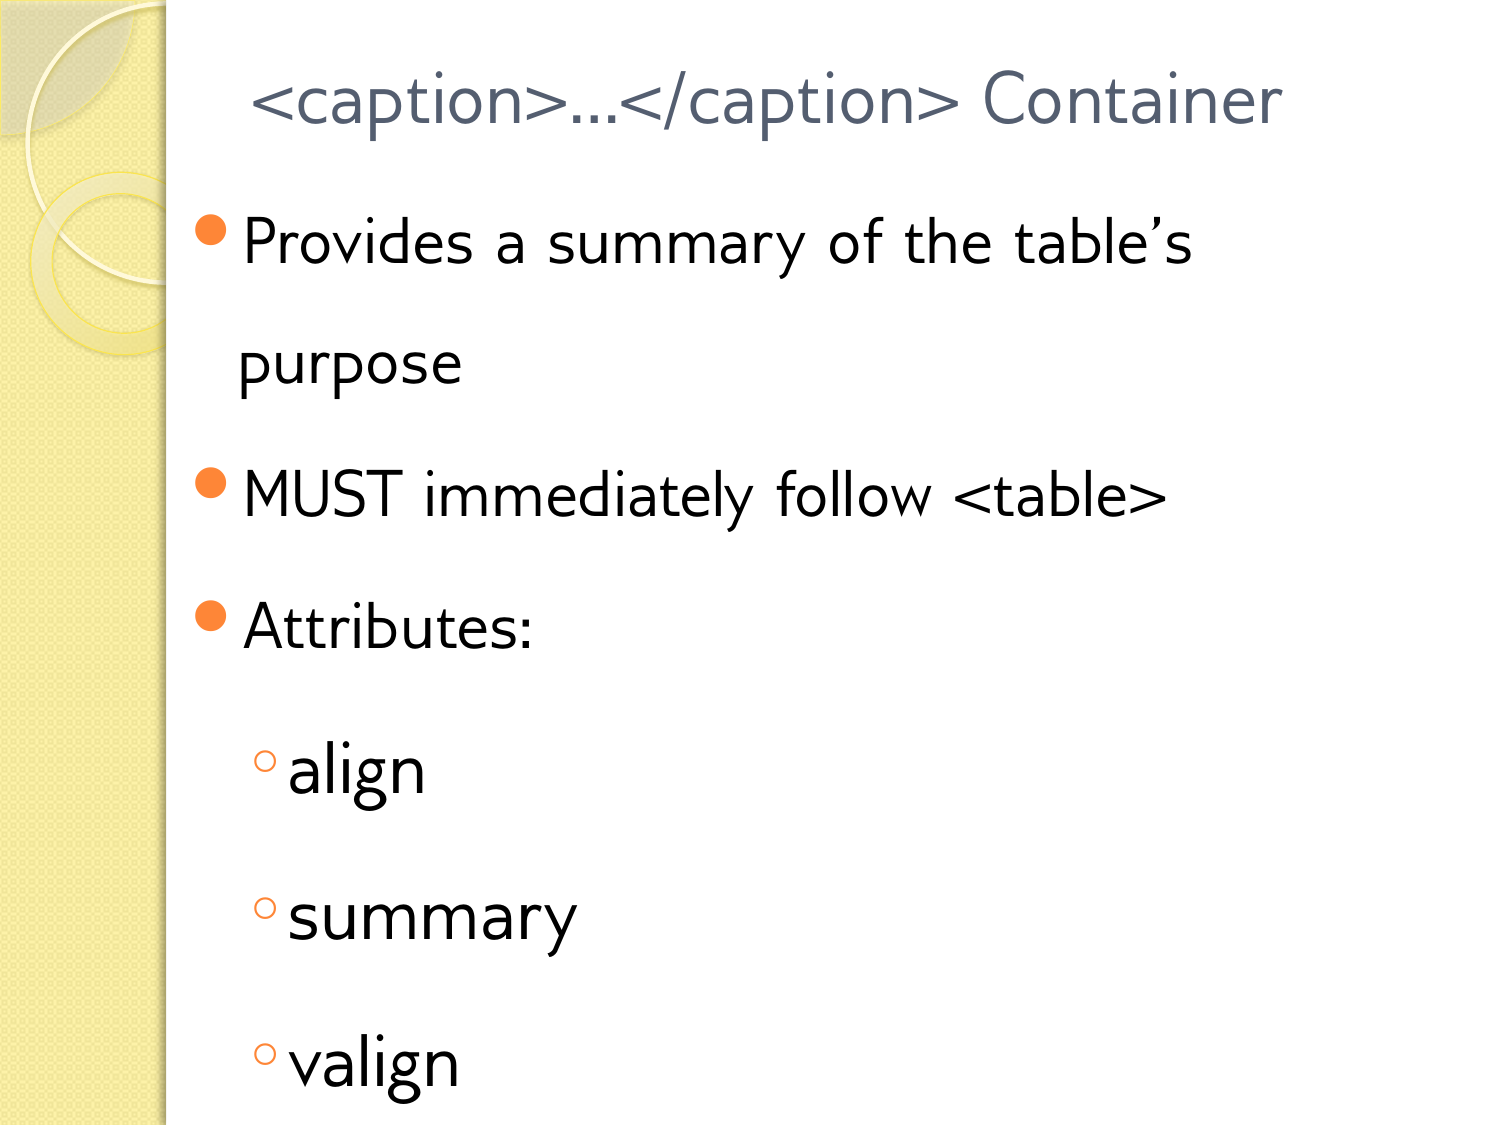

# <caption>…</caption> Container
Provides a summary of the table’s purpose
MUST immediately follow <table>
Attributes:
align
summary
valign